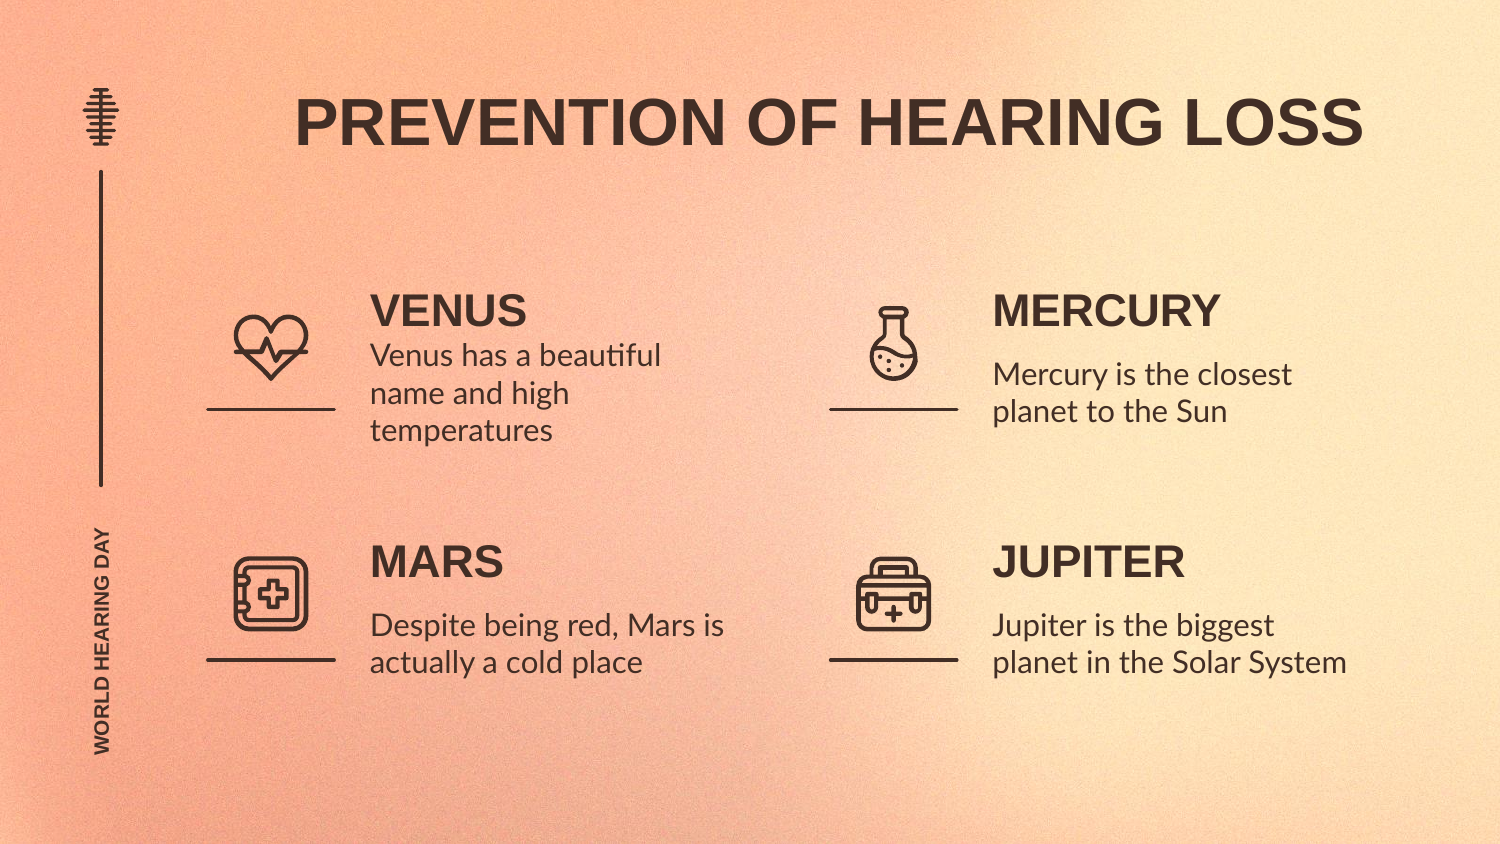

# PREVENTION OF HEARING LOSS
VENUS
MERCURY

Venus has a beautiful name and high temperatures
Mercury is the closest planet to the Sun
MARS
JUPITER

Despite being red, Mars is actually a cold place
Jupiter is the biggest planet in the Solar System
WORLD HEARING DAY